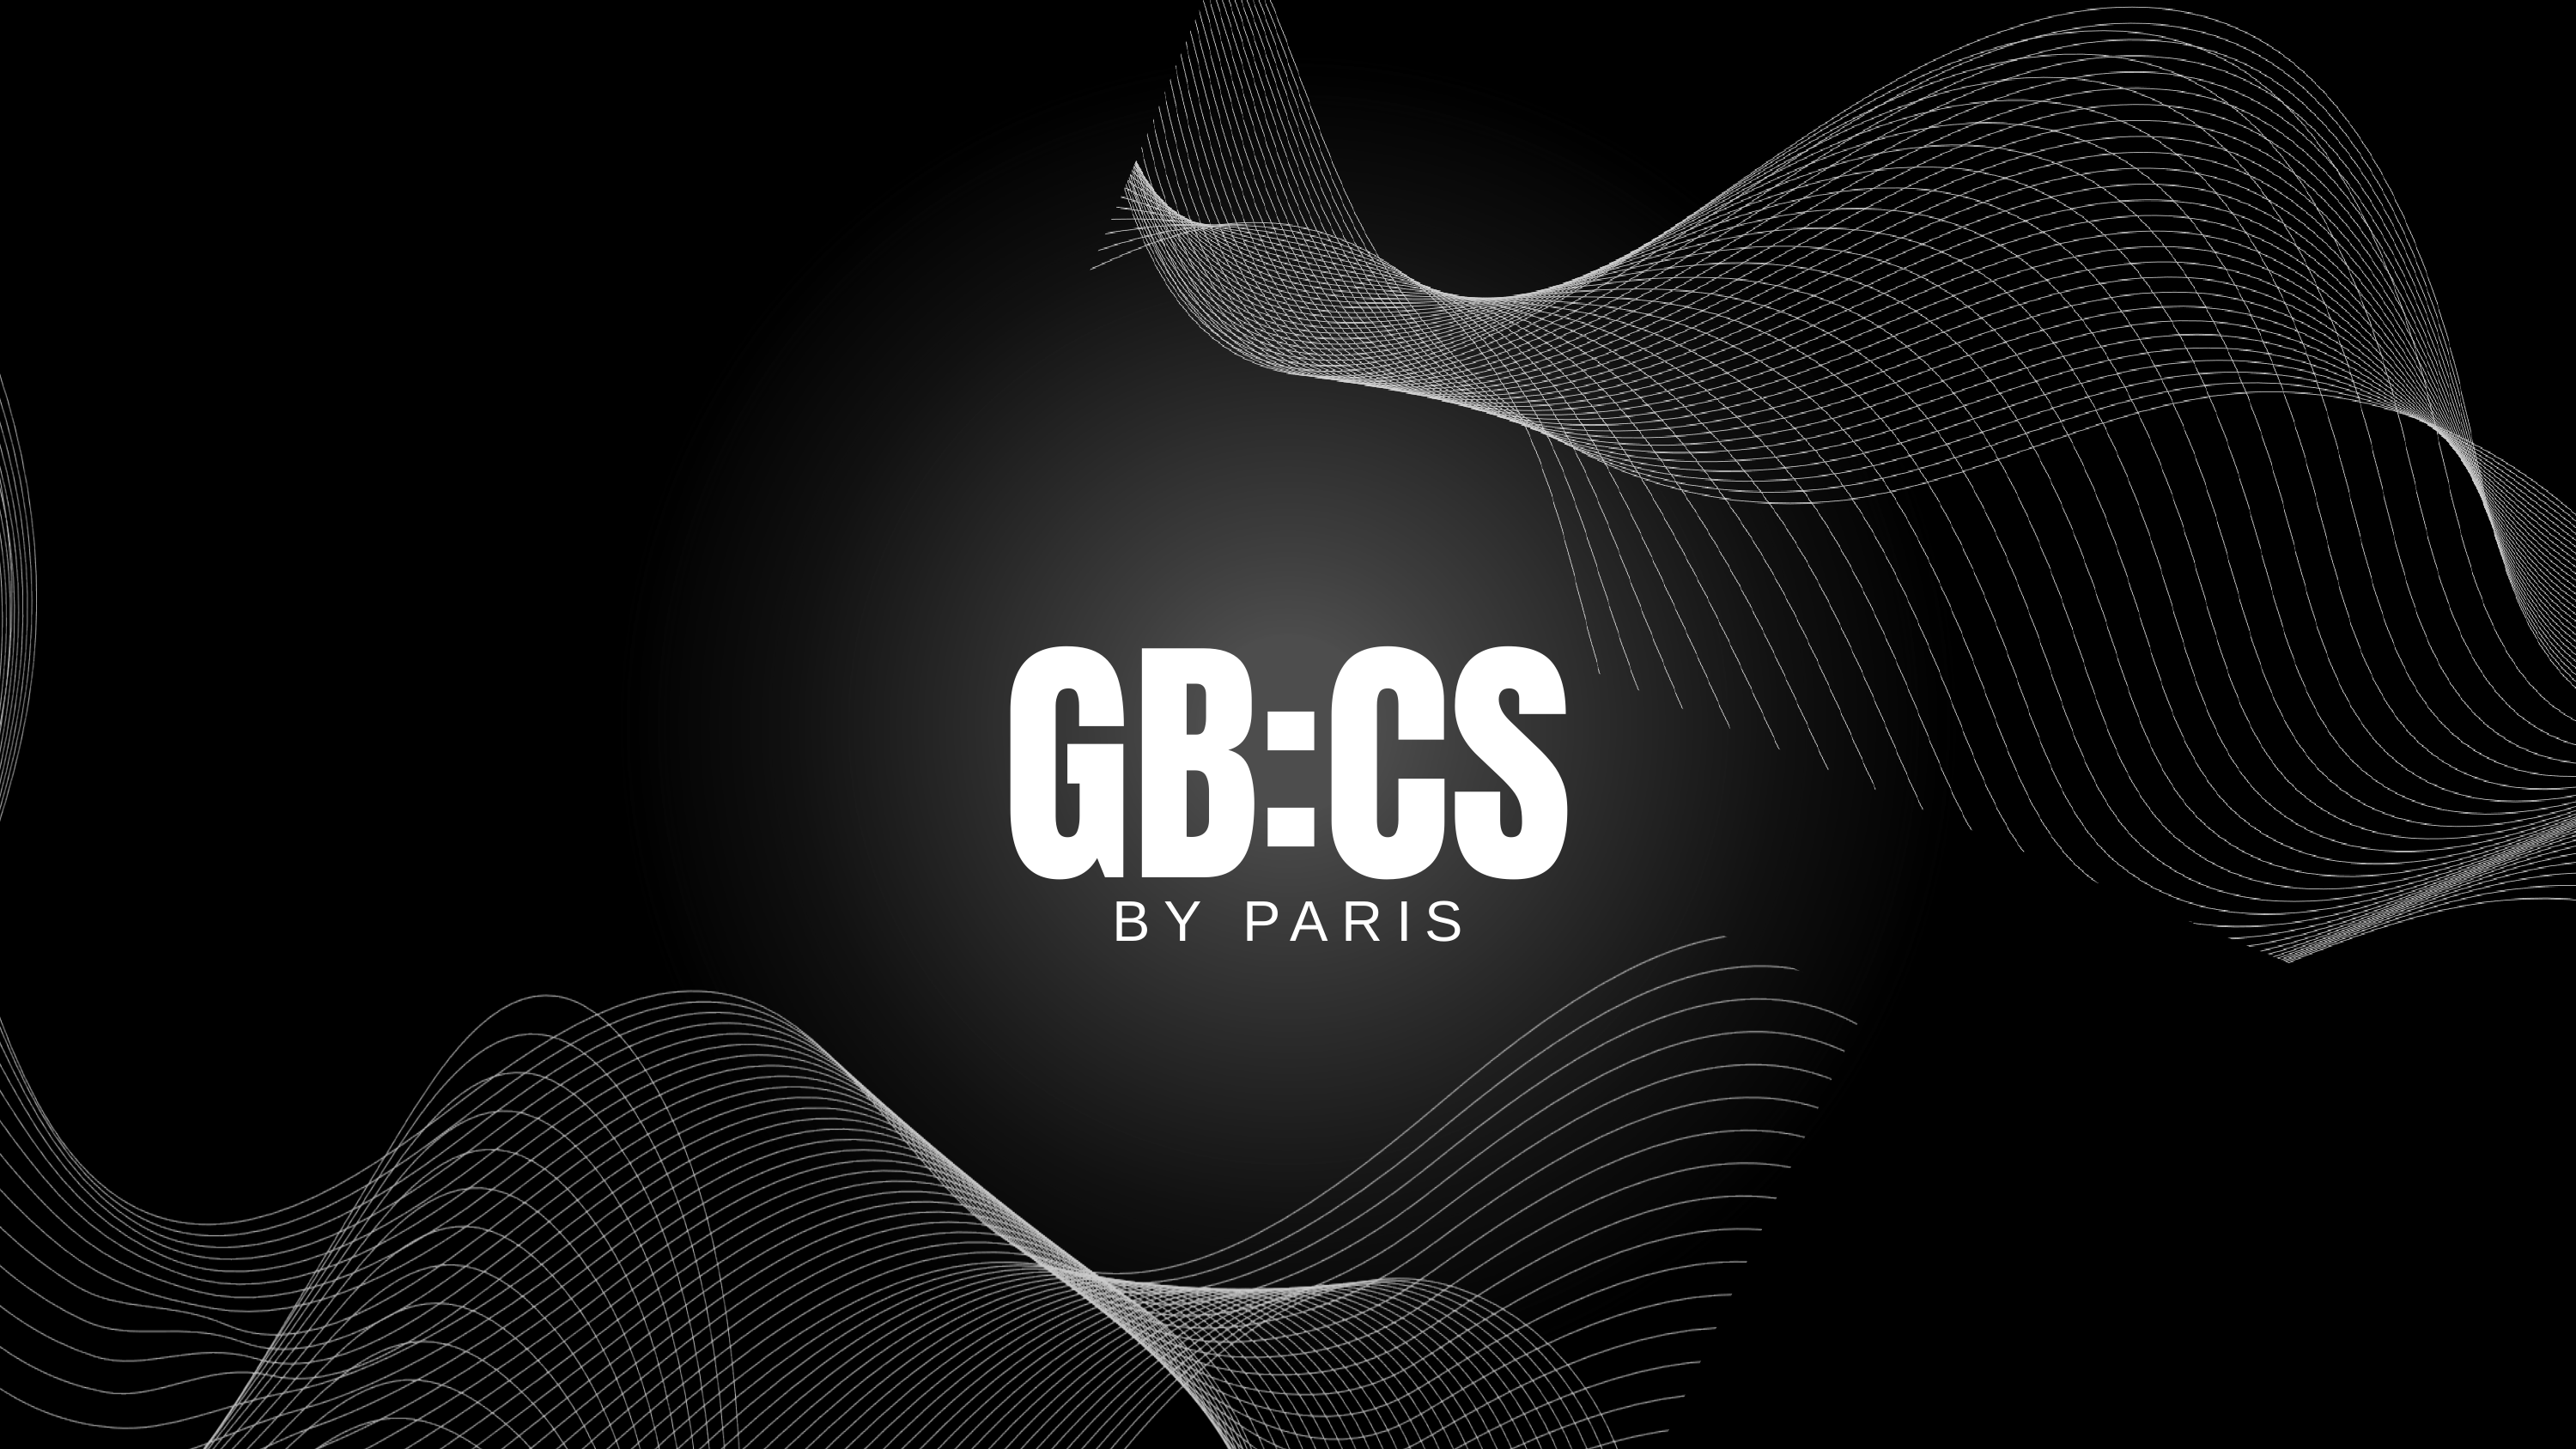

THEORY

GB:CS
Hacking starts with critical thinking on victims and machines , In order to understand how machine works we need to how networks works
BY PARIS